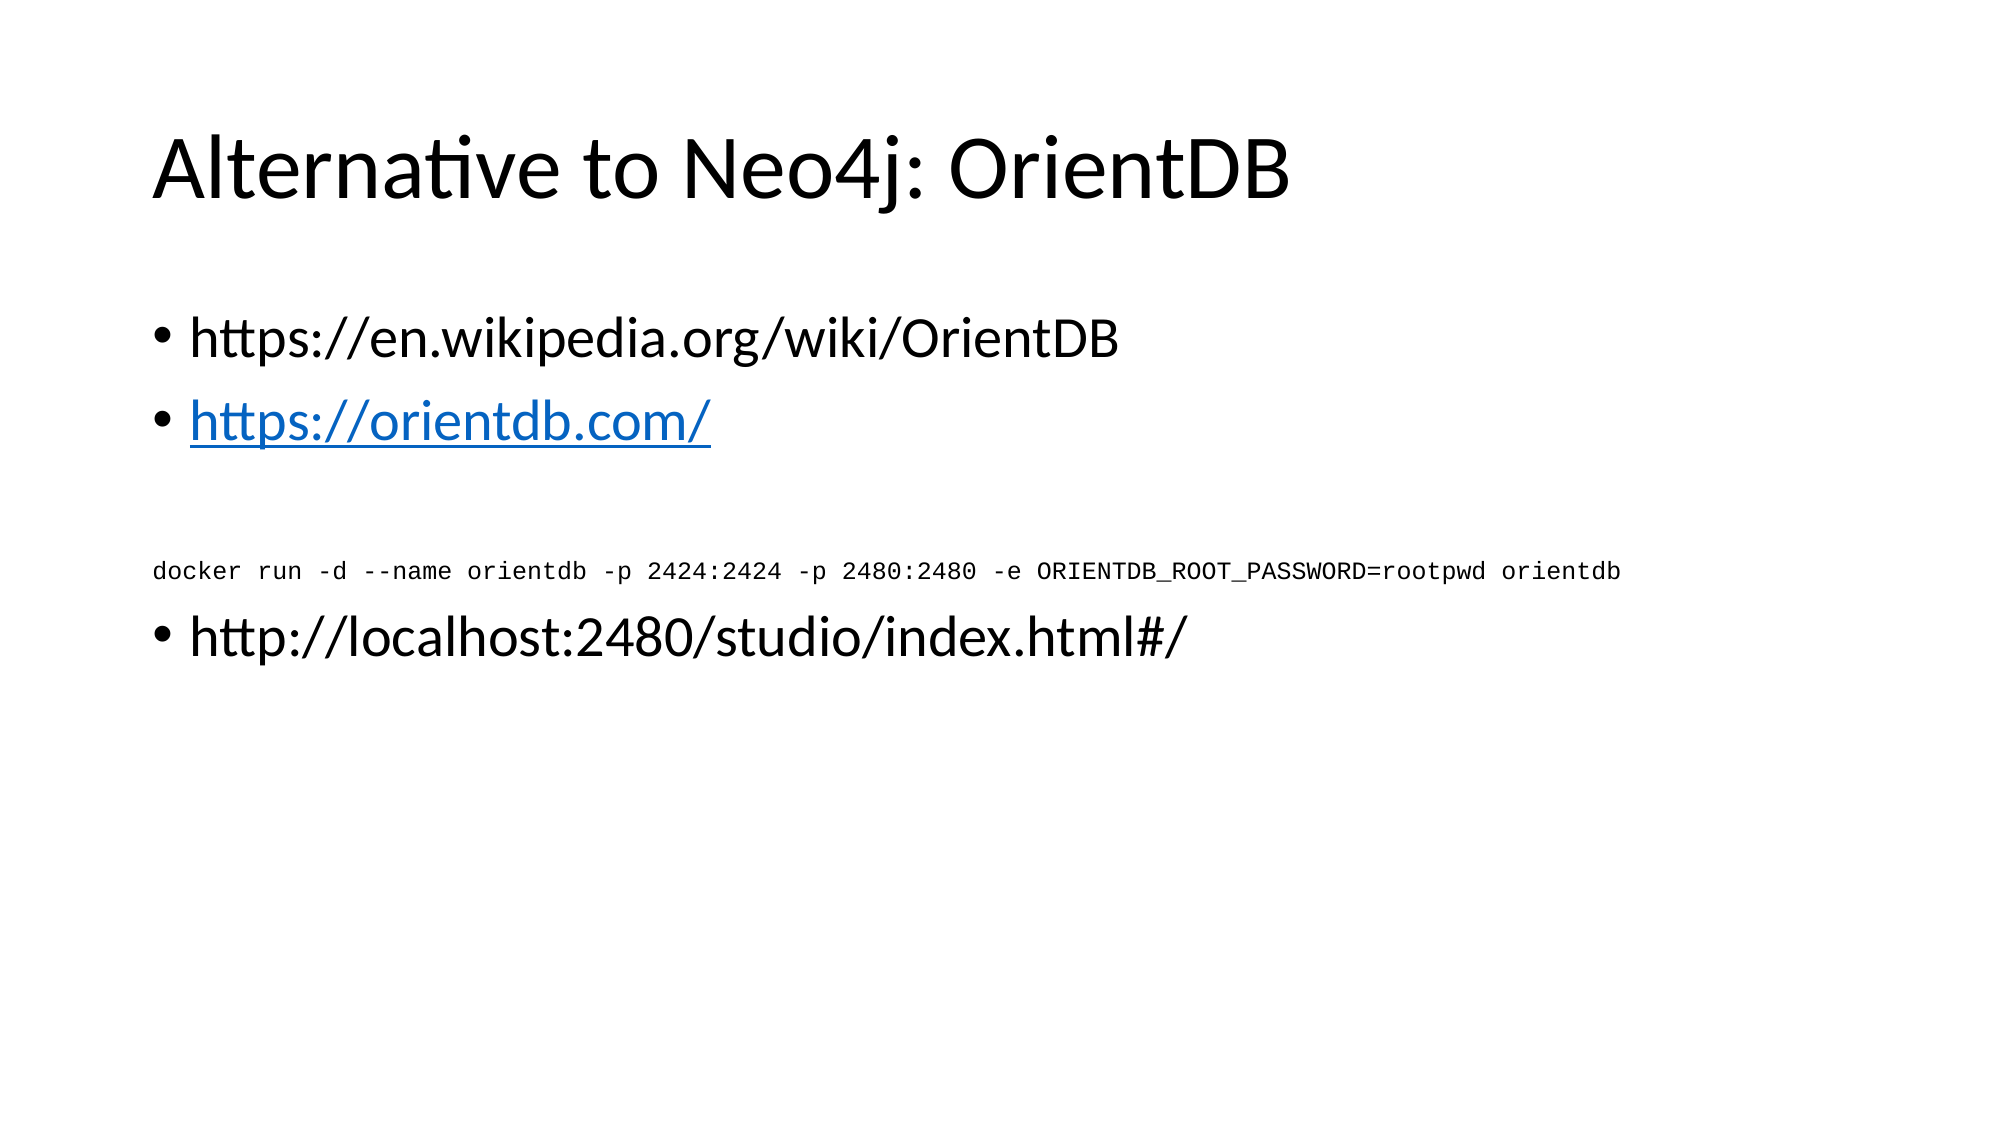

# Alternative to Neo4j: OrientDB
https://en.wikipedia.org/wiki/OrientDB
https://orientdb.com/

docker run -d --name orientdb -p 2424:2424 -p 2480:2480 -e ORIENTDB_ROOT_PASSWORD=rootpwd orientdb
http://localhost:2480/studio/index.html#/